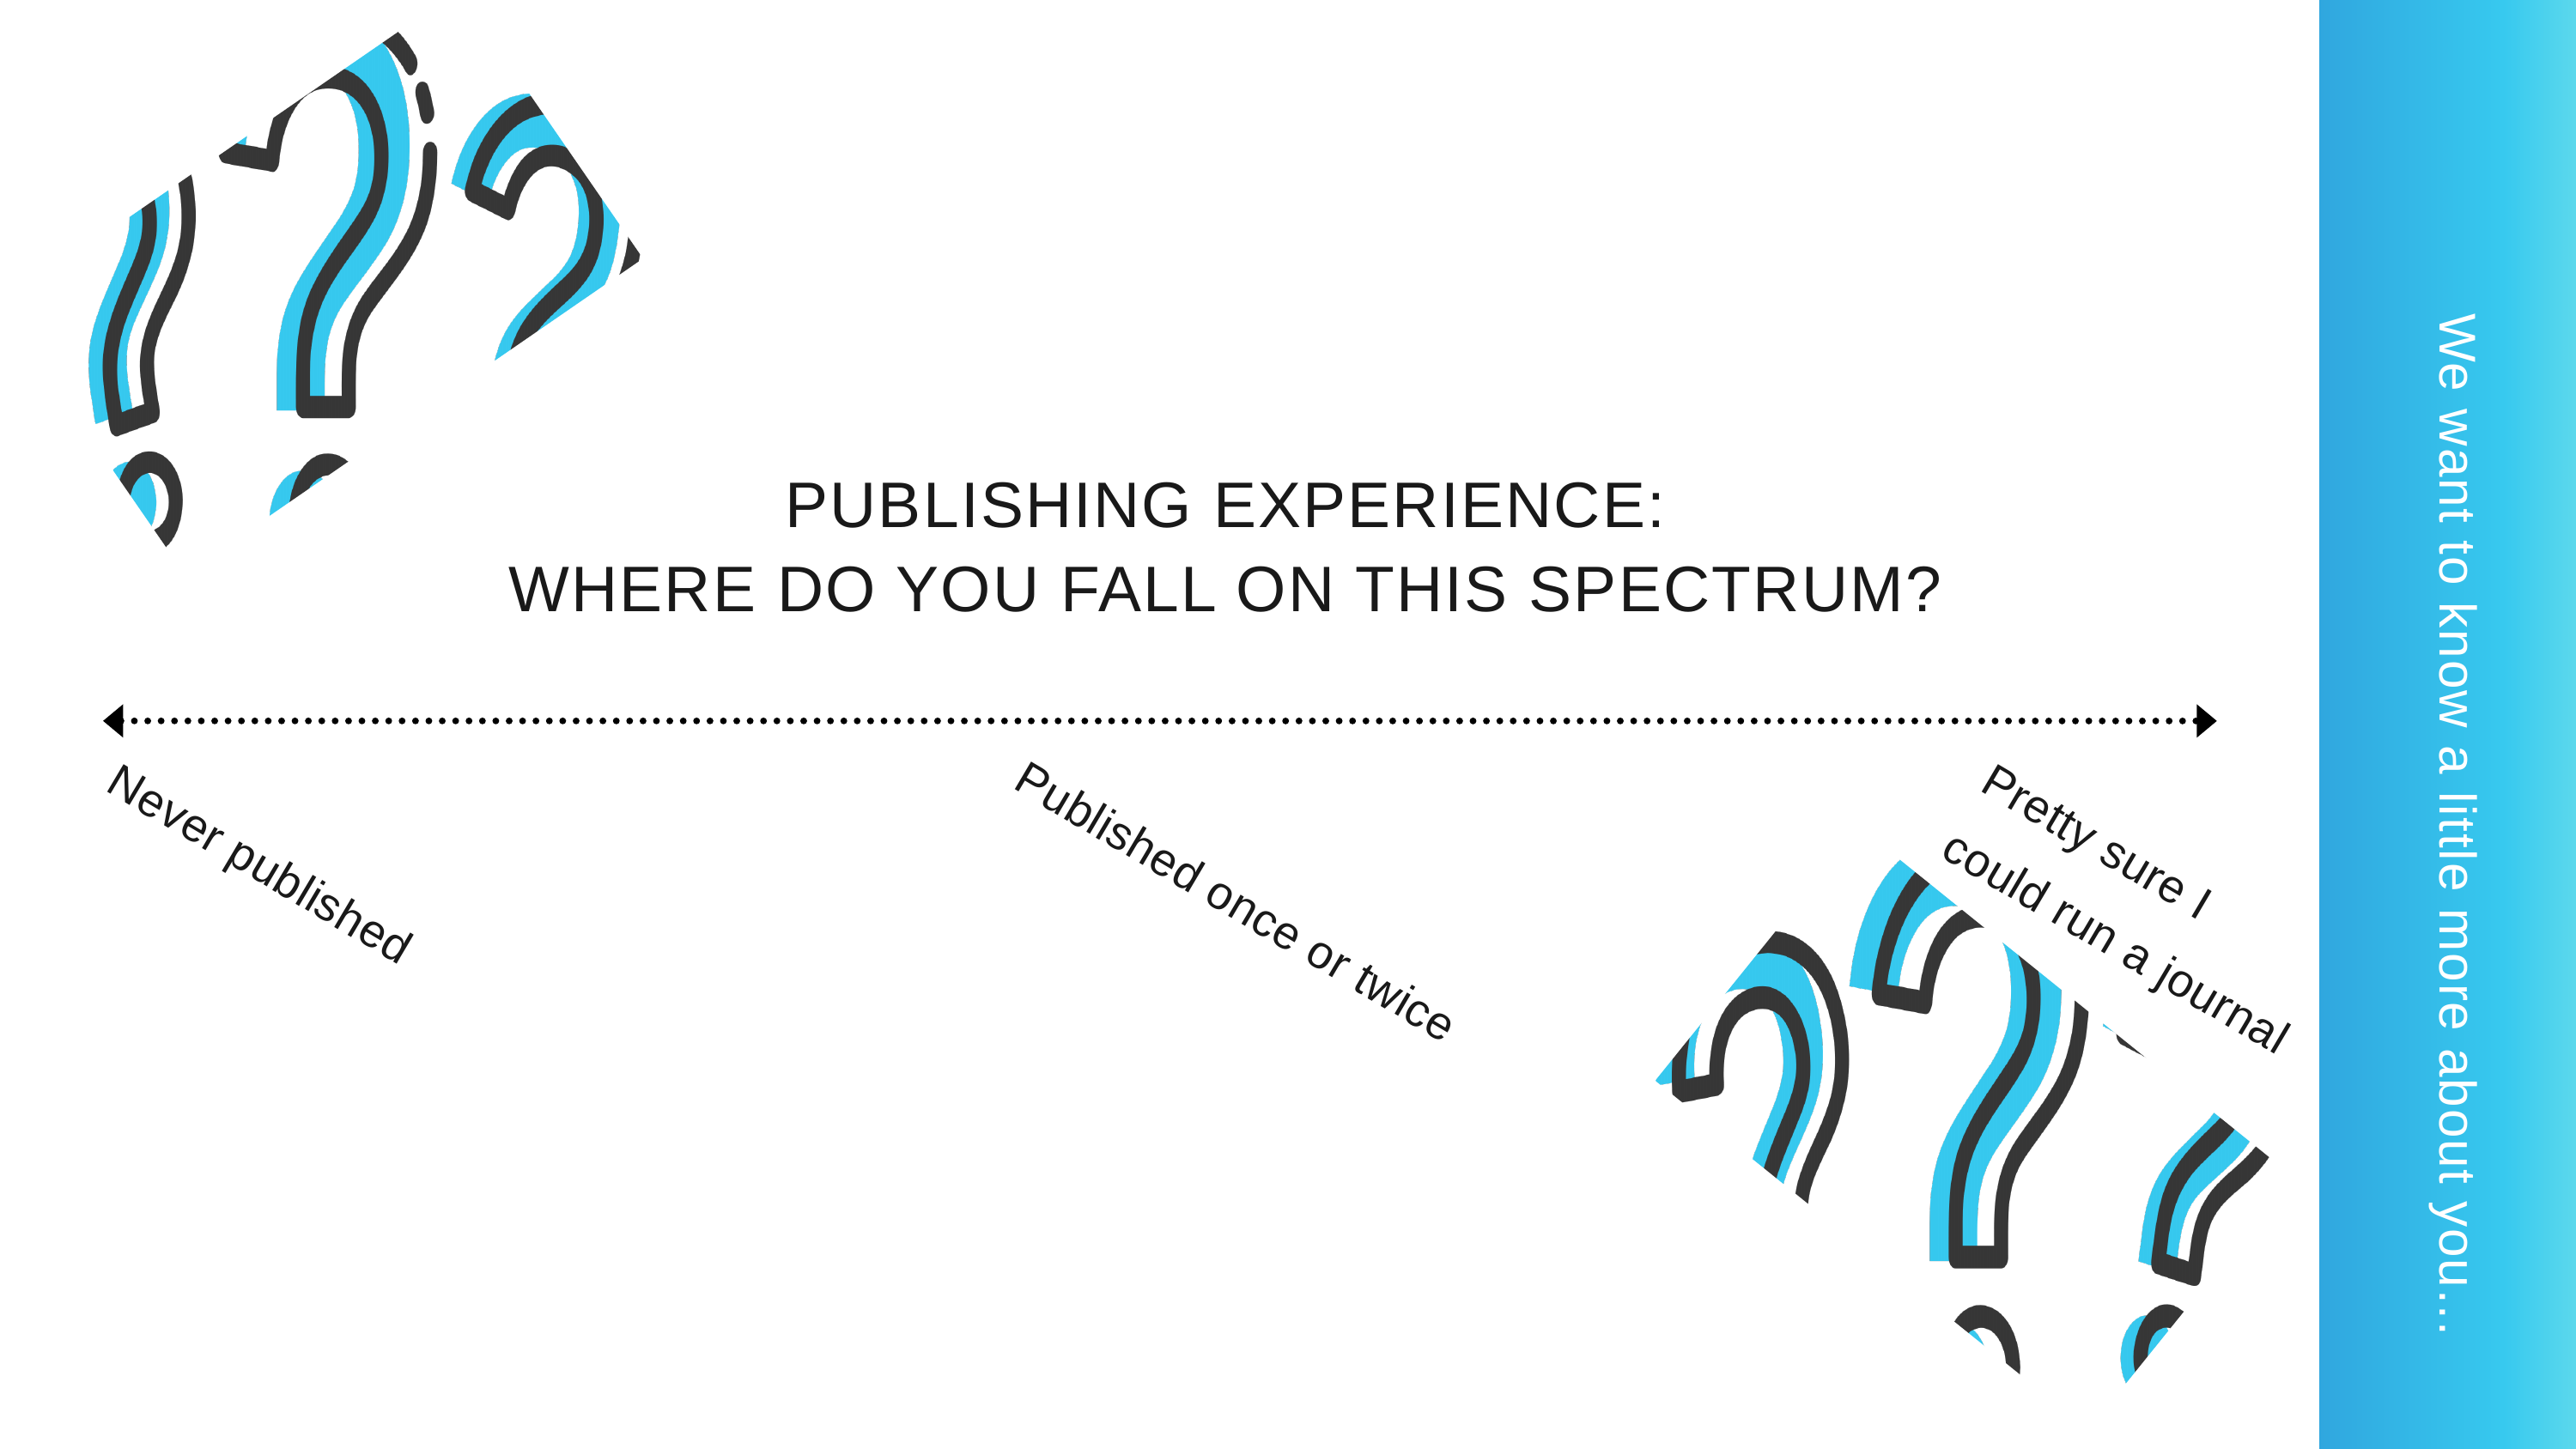

PUBLISHING EXPERIENCE:
WHERE DO YOU FALL ON THIS SPECTRUM?

We want to know a little more about you...

Never published
Pretty sure I
could run a journal
Published once or twice